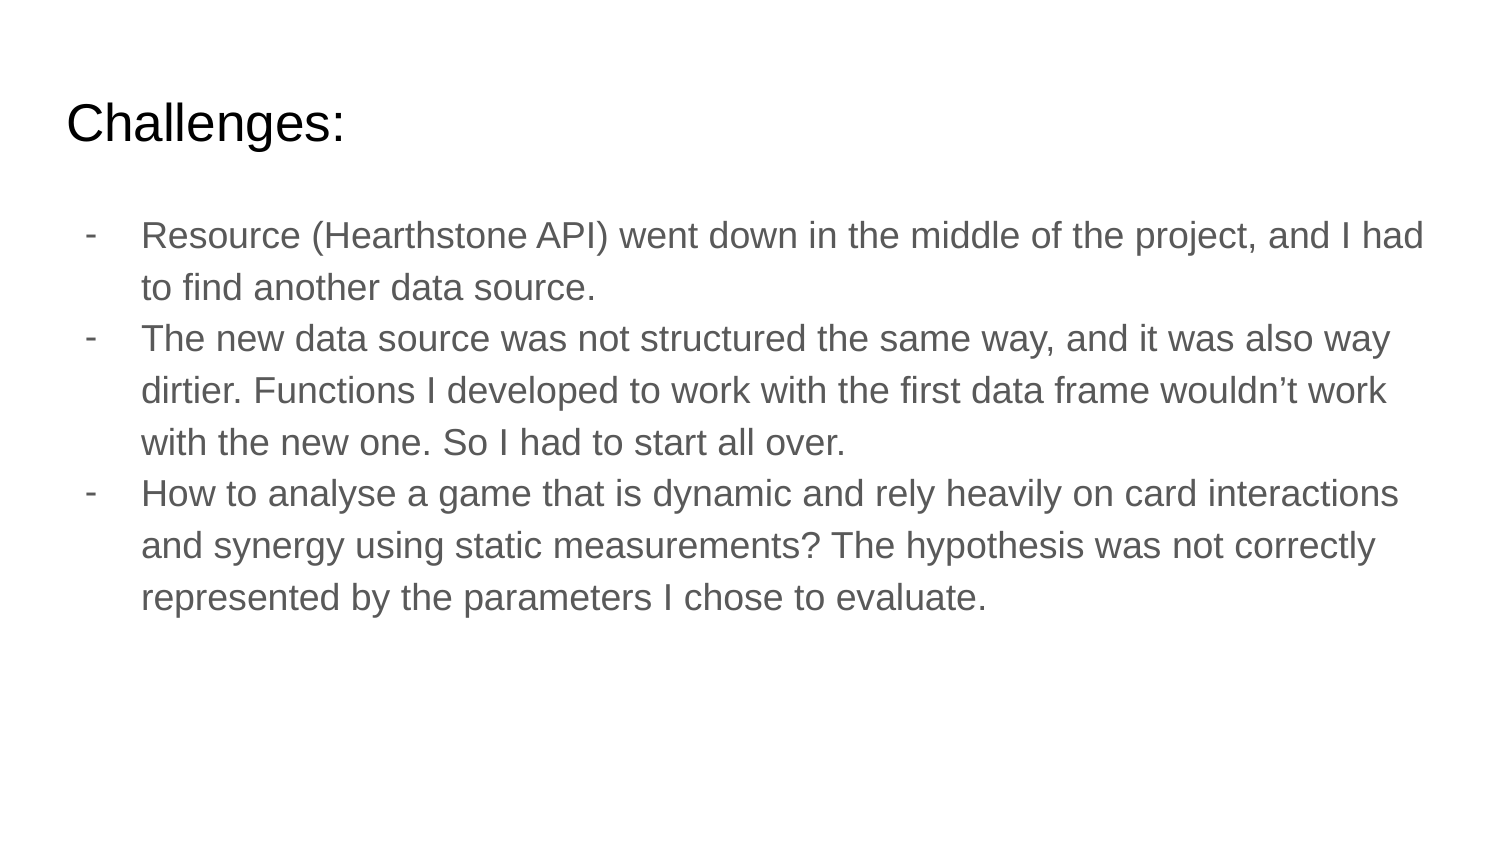

# Challenges:
Resource (Hearthstone API) went down in the middle of the project, and I had to find another data source.
The new data source was not structured the same way, and it was also way dirtier. Functions I developed to work with the first data frame wouldn’t work with the new one. So I had to start all over.
How to analyse a game that is dynamic and rely heavily on card interactions and synergy using static measurements? The hypothesis was not correctly represented by the parameters I chose to evaluate.